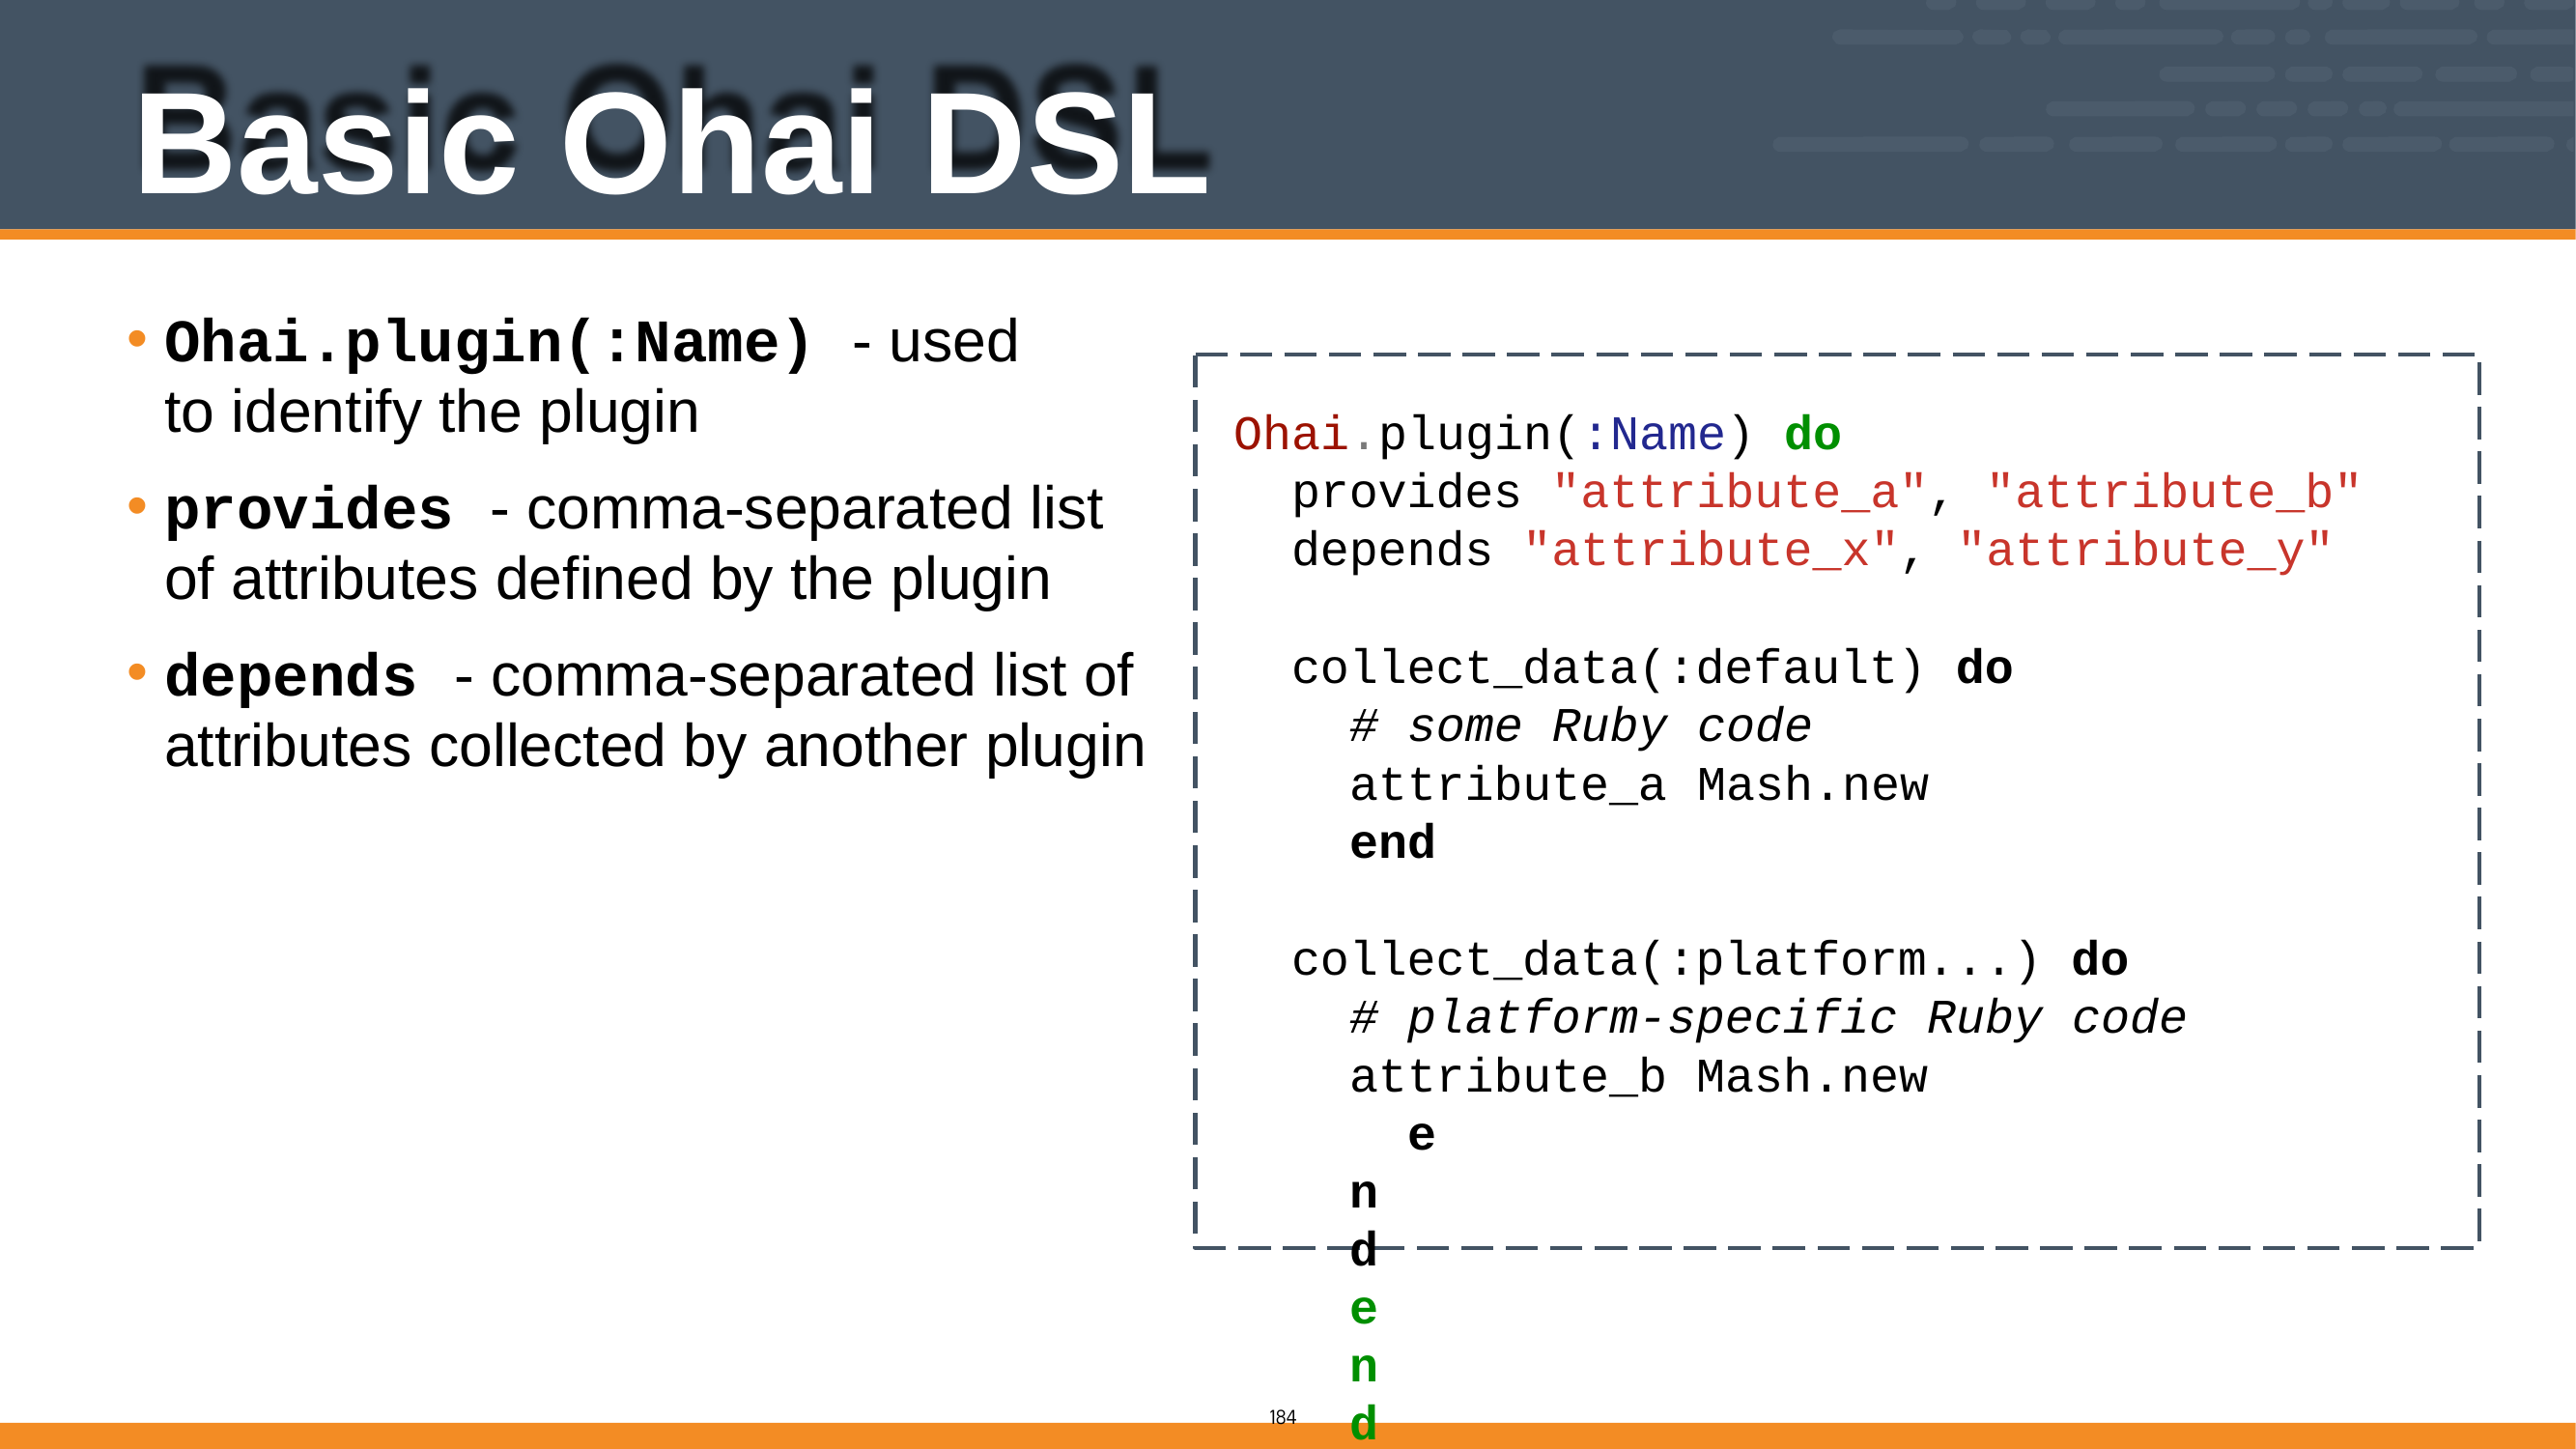

# Basic Ohai DSL

Ohai.plugin(:Name) - used to identify the plugin
provides - comma-separated list of attributes defined by the plugin
depends - comma-separated list of attributes collected by another plugin

Ohai.plugin(:Name) do
provides "attribute_a", "attribute_b" depends "attribute_x", "attribute_y"
collect_data(:default) do
# some Ruby
code
Mash.new
attribute_a
end
collect_data(:platform...) do
# platform-specific Ruby code
attribute_b Mash.new
end end
184